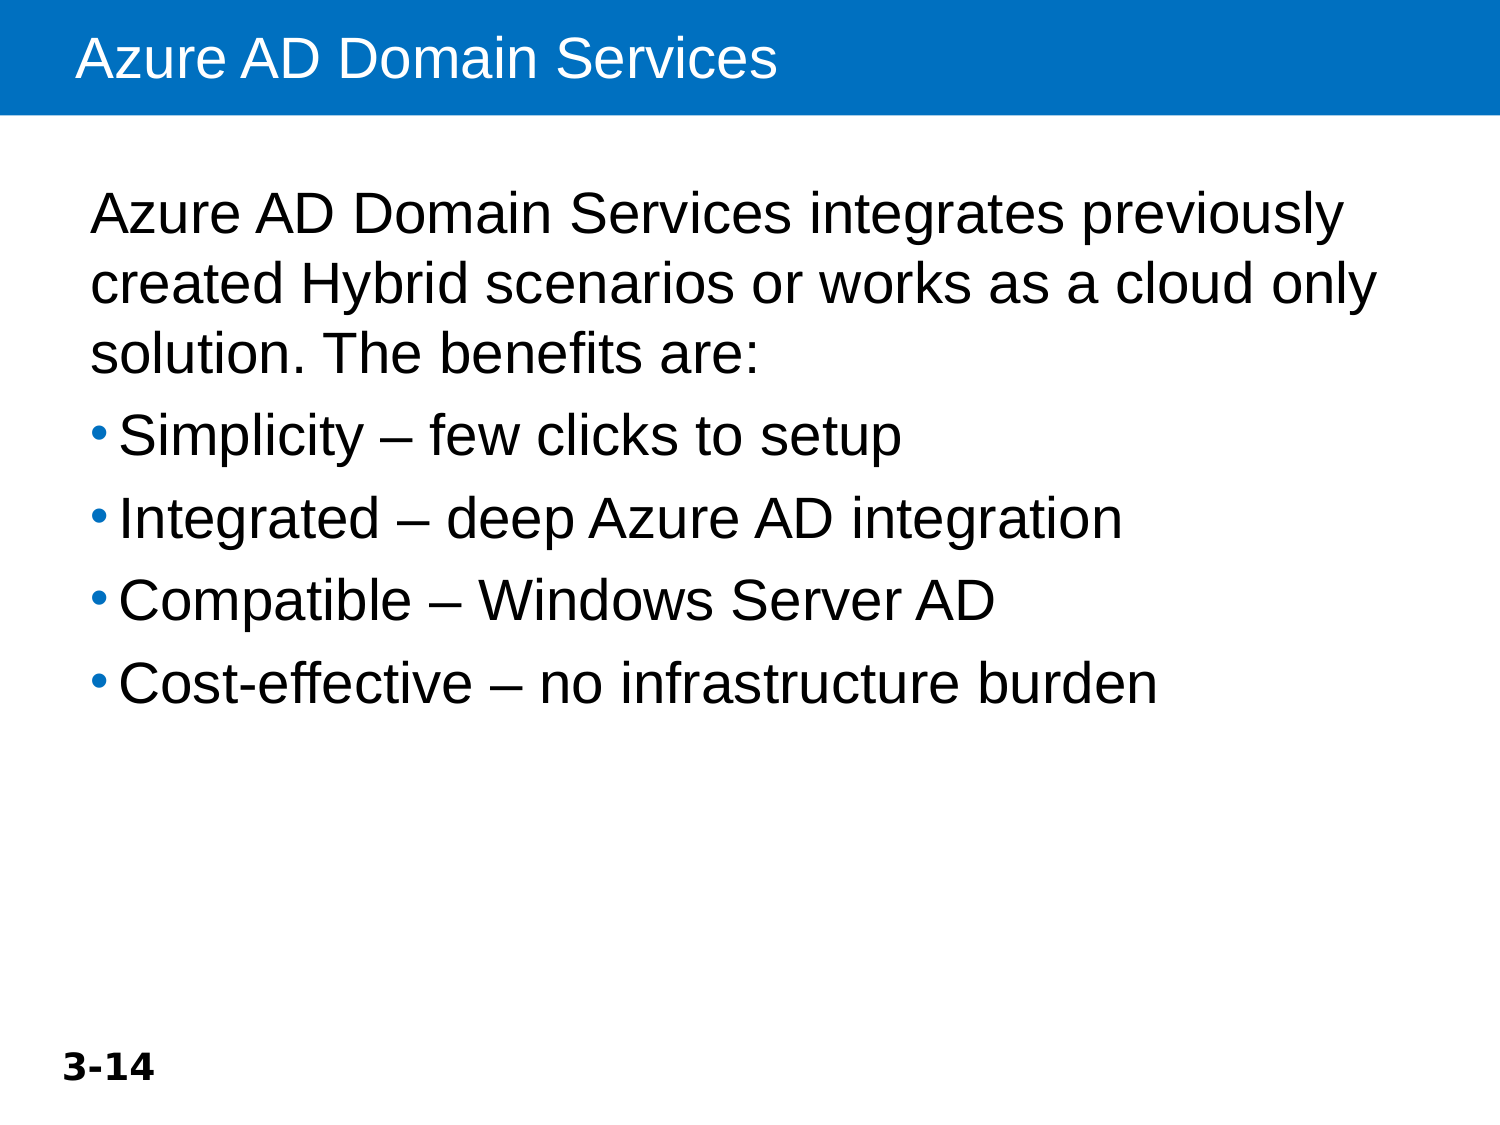

# Azure AD Domain Services
Azure AD Domain Services integrates previously created Hybrid scenarios or works as a cloud only solution. The benefits are:
Simplicity – few clicks to setup
Integrated – deep Azure AD integration
Compatible – Windows Server AD
Cost-effective – no infrastructure burden

3-14